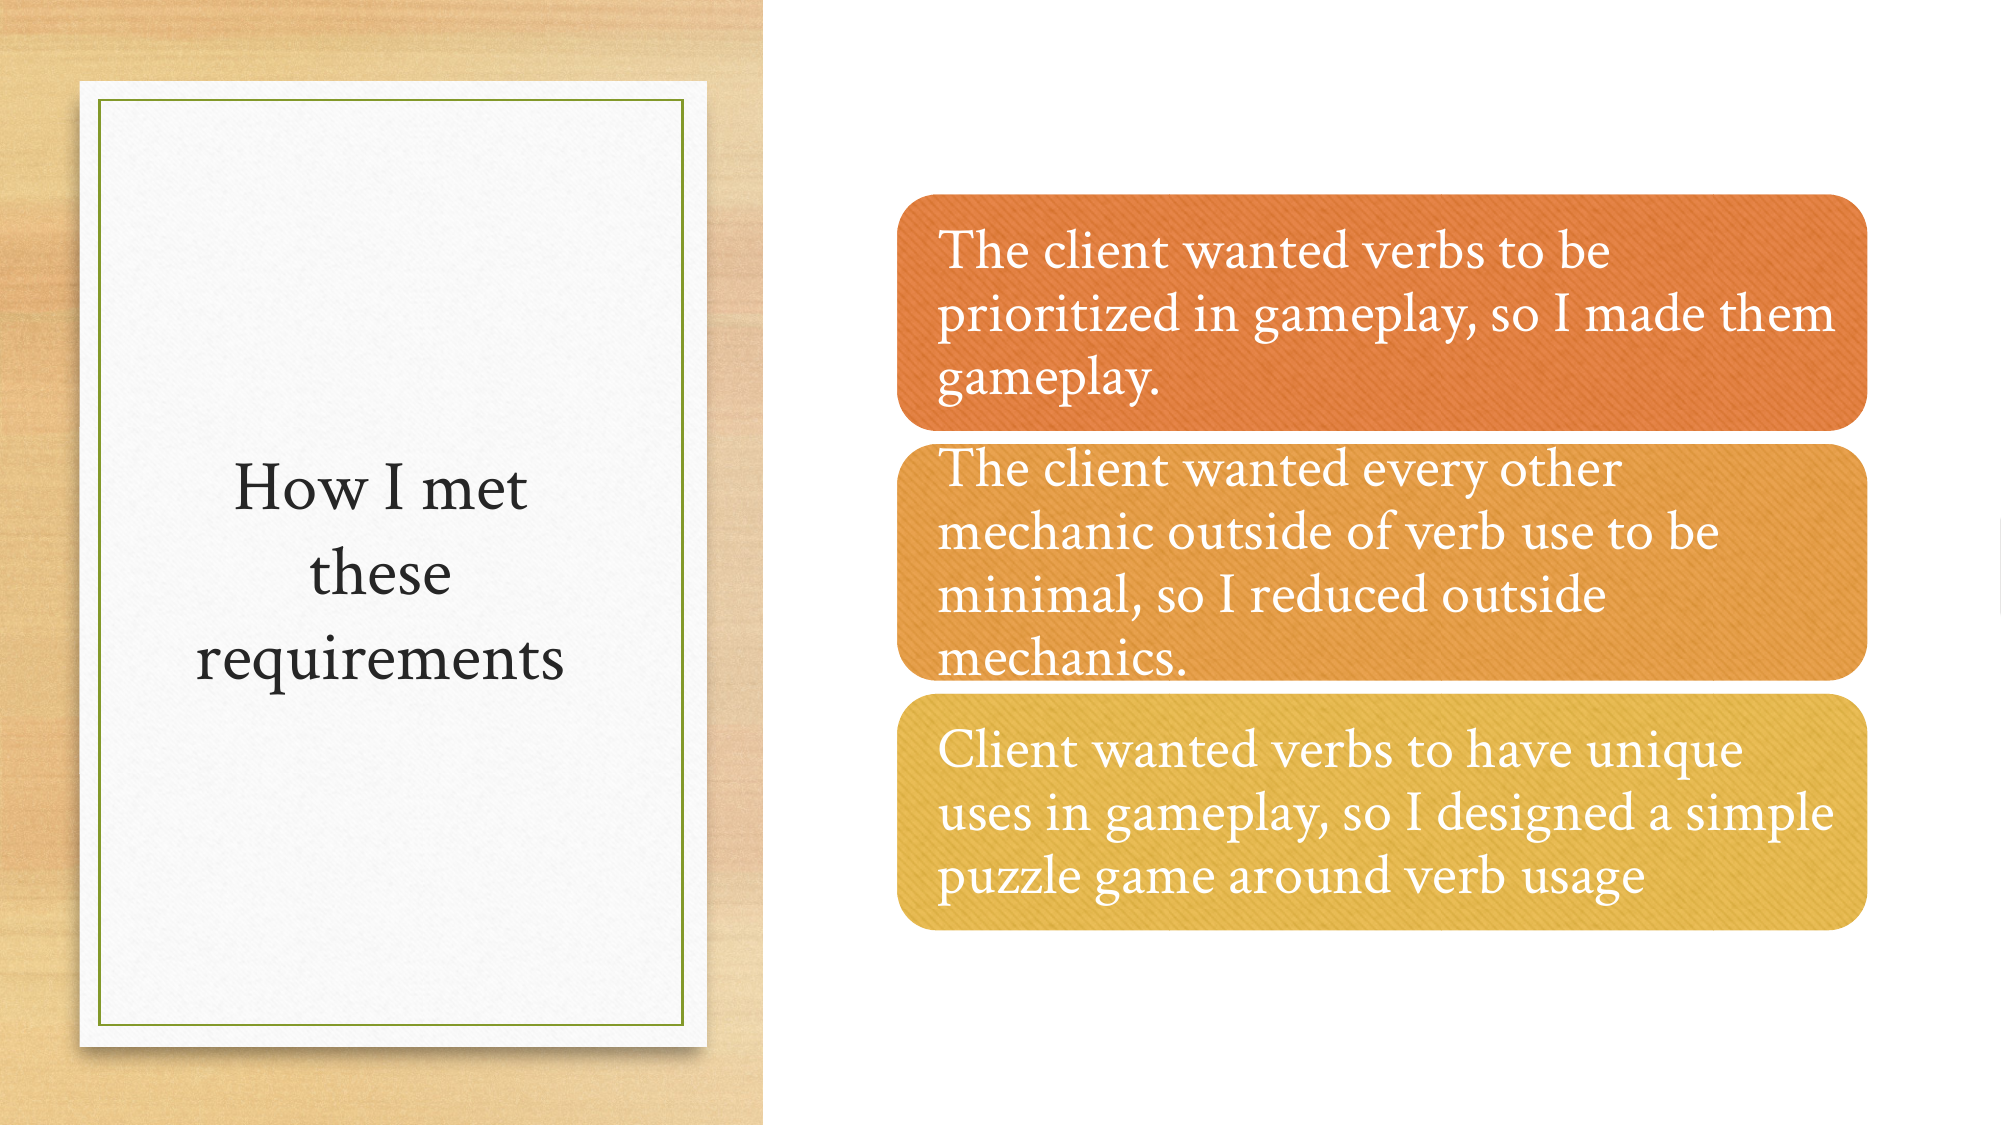

The client wanted verbs to be prioritized in gameplay, so I made them gameplay.
The client wanted every other mechanic outside of verb use to be minimal, so I reduced outside mechanics.
Client wanted verbs to have unique uses in gameplay, so I designed a simple puzzle game around verb usage
# How I met these requirements